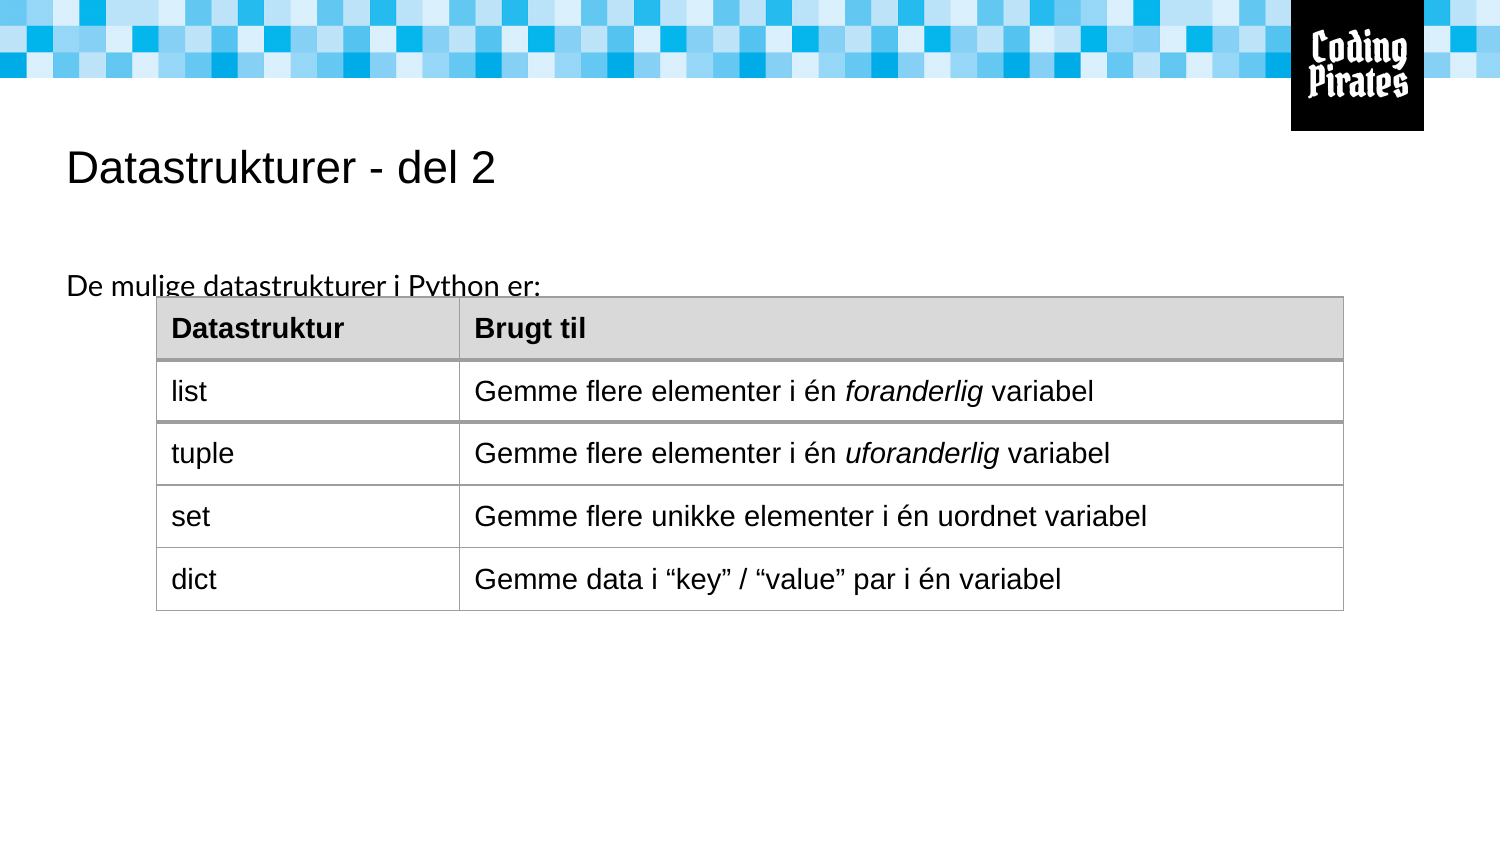

# Datastrukturer - del 2
De mulige datastrukturer i Python er:
| Datastruktur | Brugt til |
| --- | --- |
| list | Gemme flere elementer i én foranderlig variabel |
| tuple | Gemme flere elementer i én uforanderlig variabel |
| set | Gemme flere unikke elementer i én uordnet variabel |
| dict | Gemme data i “key” / “value” par i én variabel |